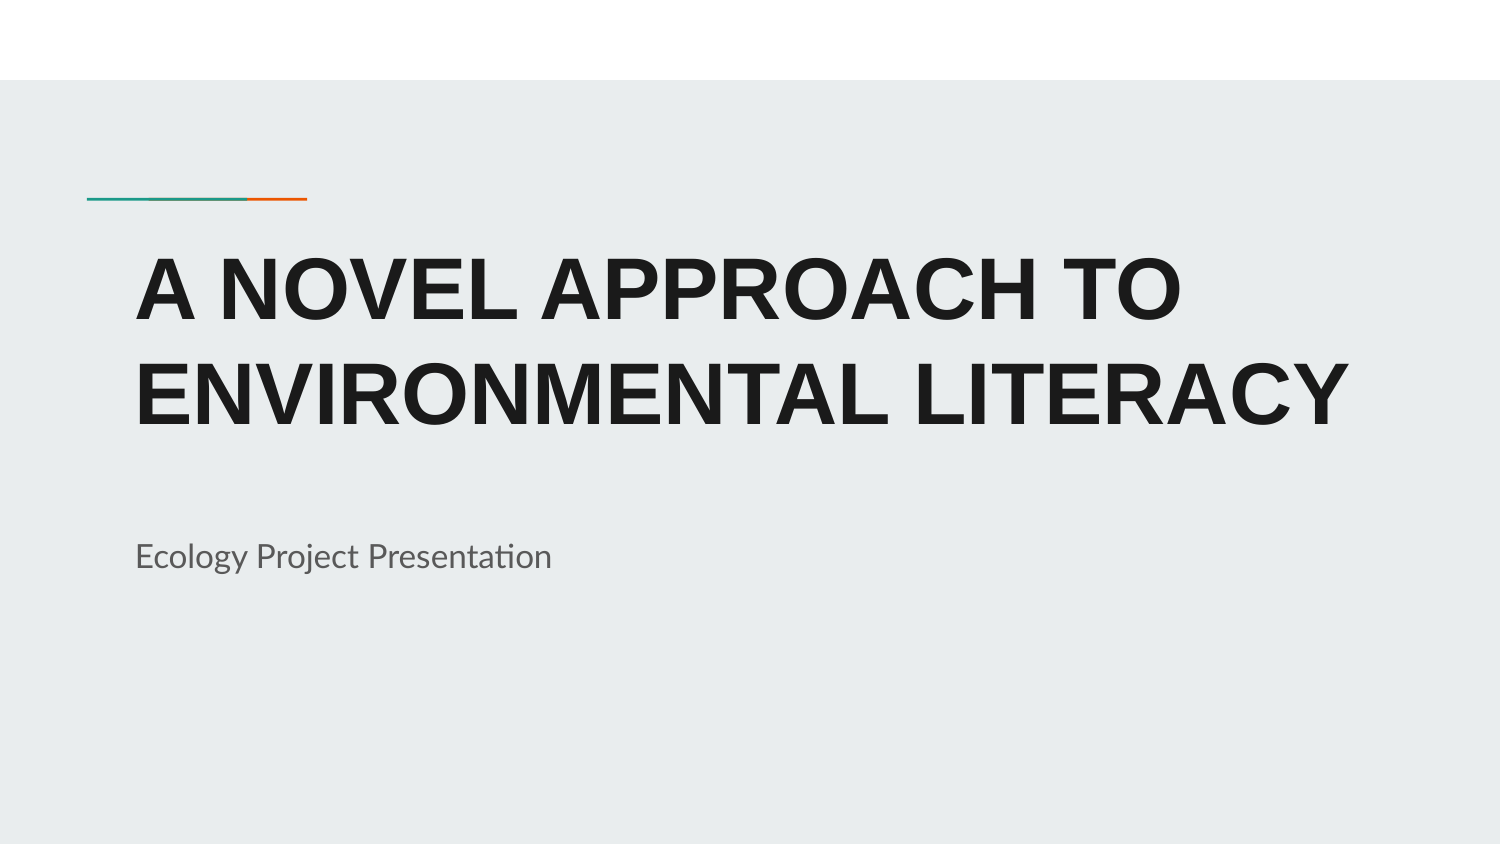

# A NOVEL APPROACH TO ENVIRONMENTAL LITERACY
Ecology Project Presentation